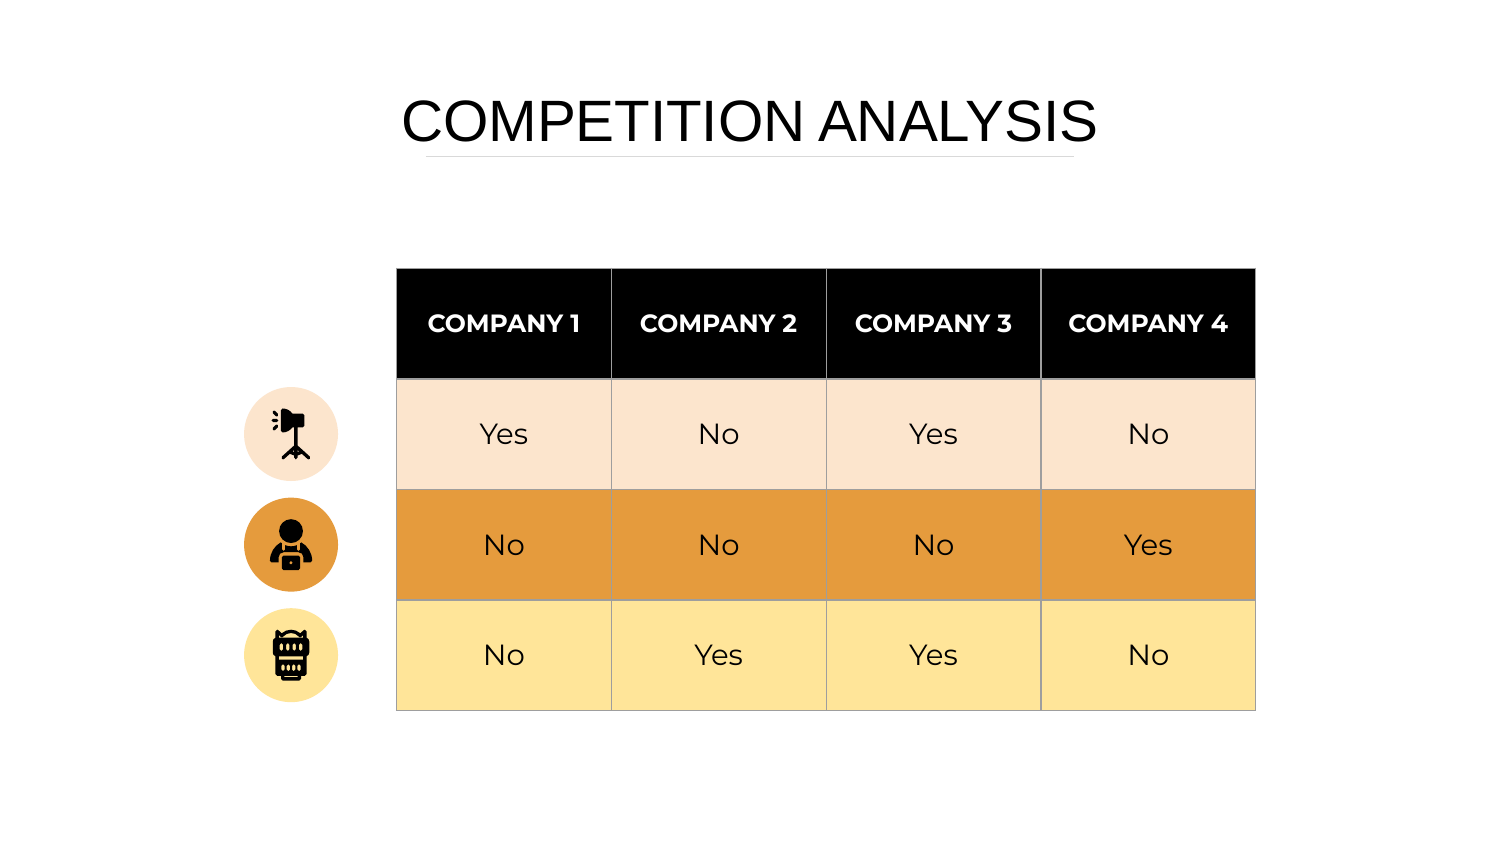

# COMPETITION ANALYSIS
| COMPANY 1 | COMPANY 2 | COMPANY 3 | COMPANY 4 |
| --- | --- | --- | --- |
| Yes | No | Yes | No |
| No | No | No | Yes |
| No | Yes | Yes | No |